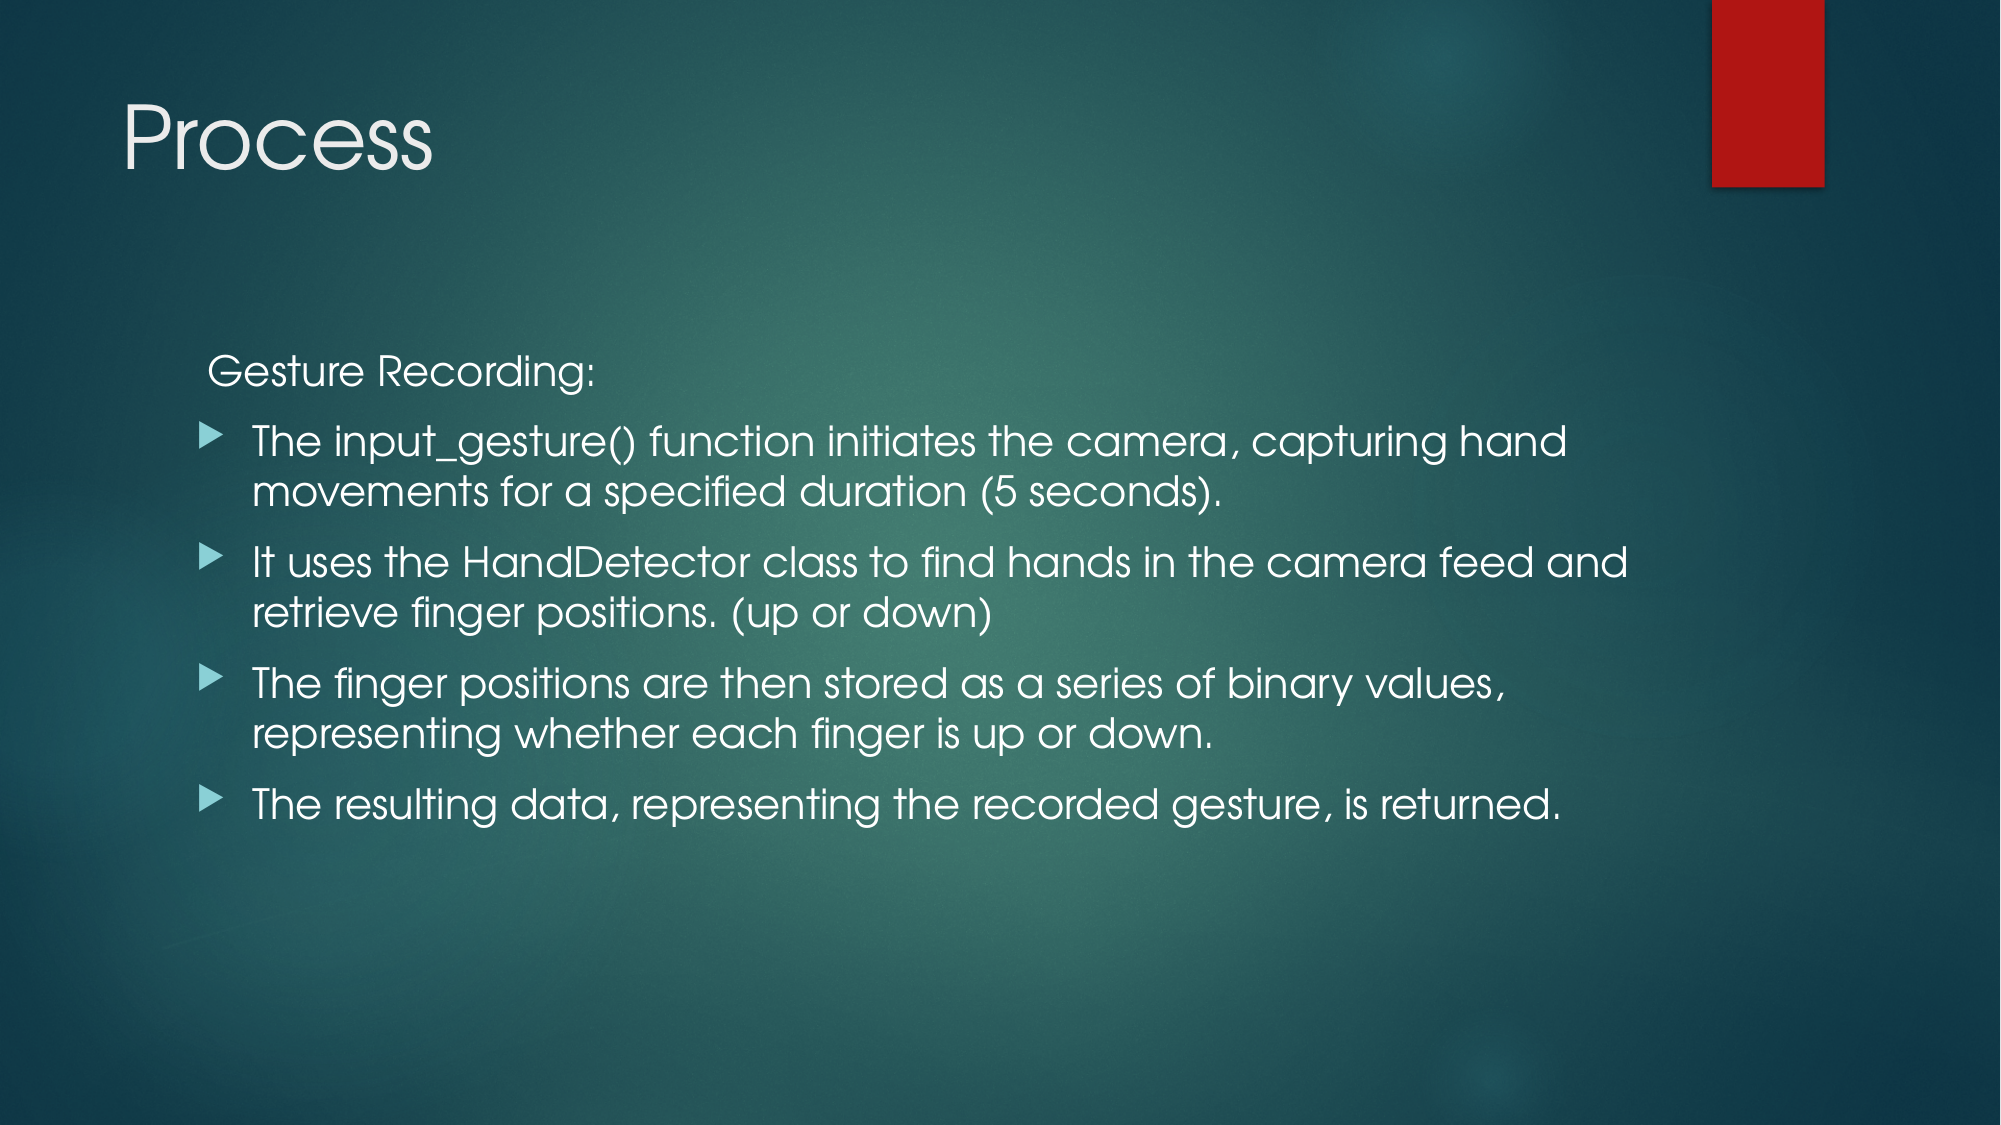

# Process
 Gesture Recording:
The input_gesture() function initiates the camera, capturing hand movements for a specified duration (5 seconds).
It uses the HandDetector class to find hands in the camera feed and retrieve finger positions. (up or down)
The finger positions are then stored as a series of binary values, representing whether each finger is up or down.
The resulting data, representing the recorded gesture, is returned.